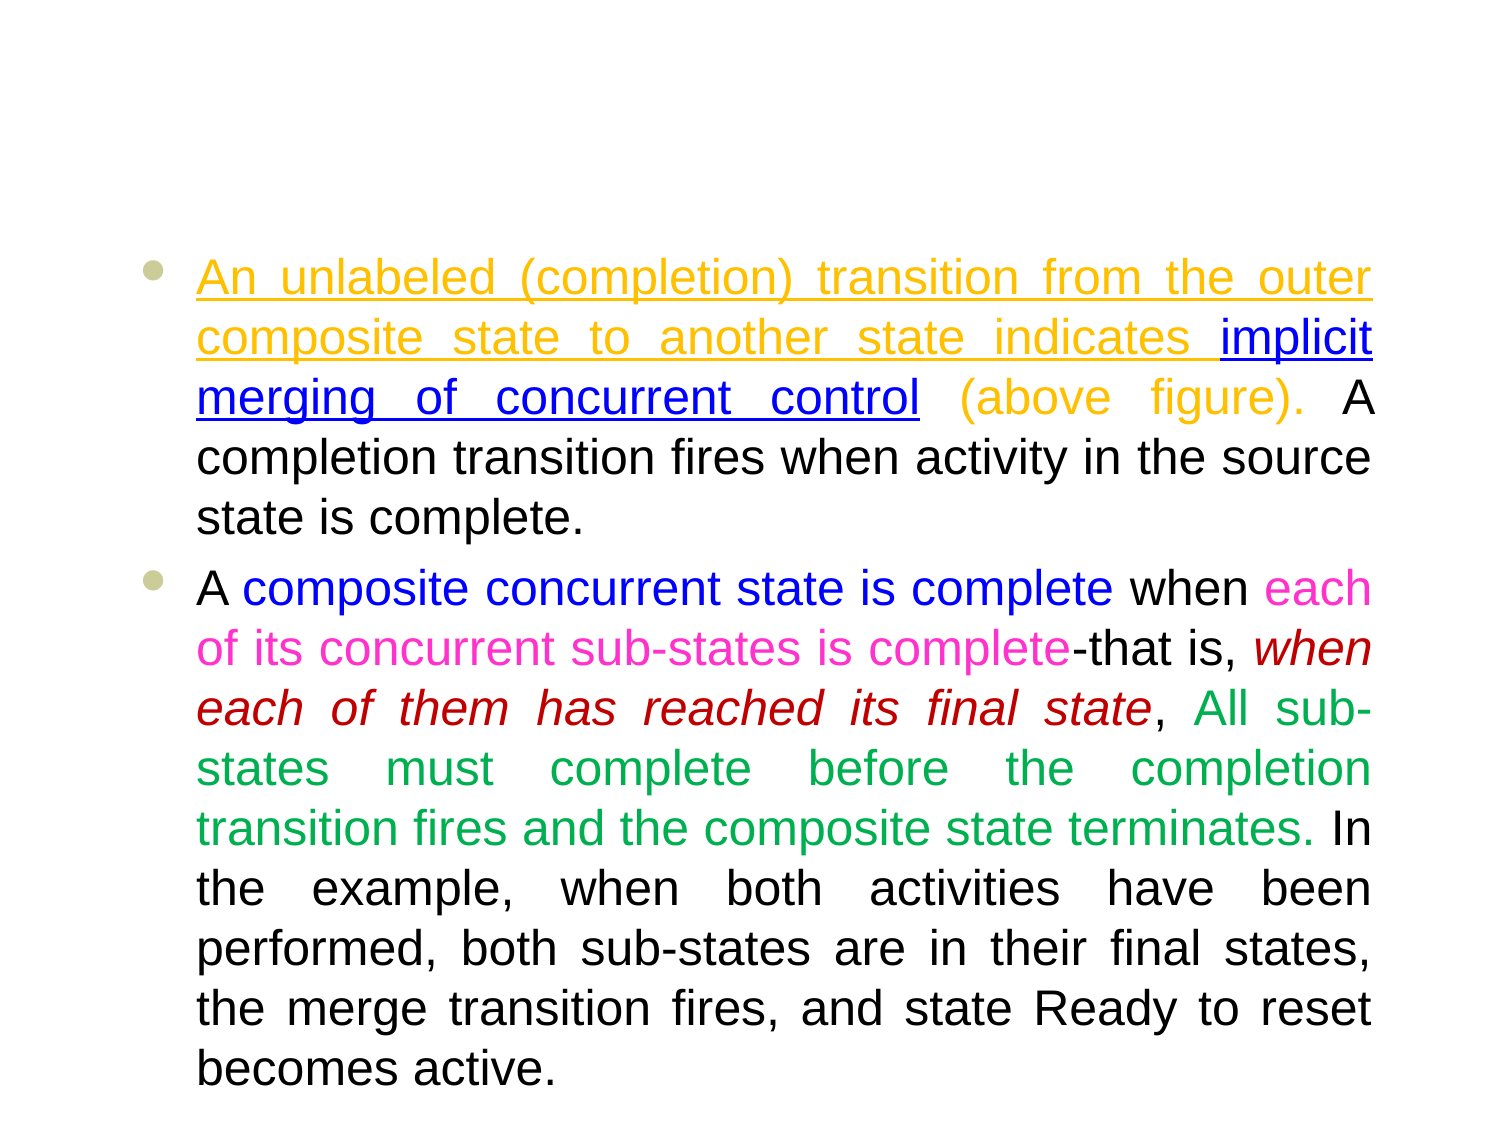

#
An unlabeled (completion) transition from the outer composite state to another state indicates implicit merging of concurrent control (above figure). A completion transition fires when activity in the source state is complete.
A composite concurrent state is complete when each of its concurrent sub-states is complete-that is, when each of them has reached its final state, All sub-states must complete before the completion transition fires and the composite state terminates. In the example, when both activities have been performed, both sub-states are in their final states, the merge transition fires, and state Ready to reset becomes active.